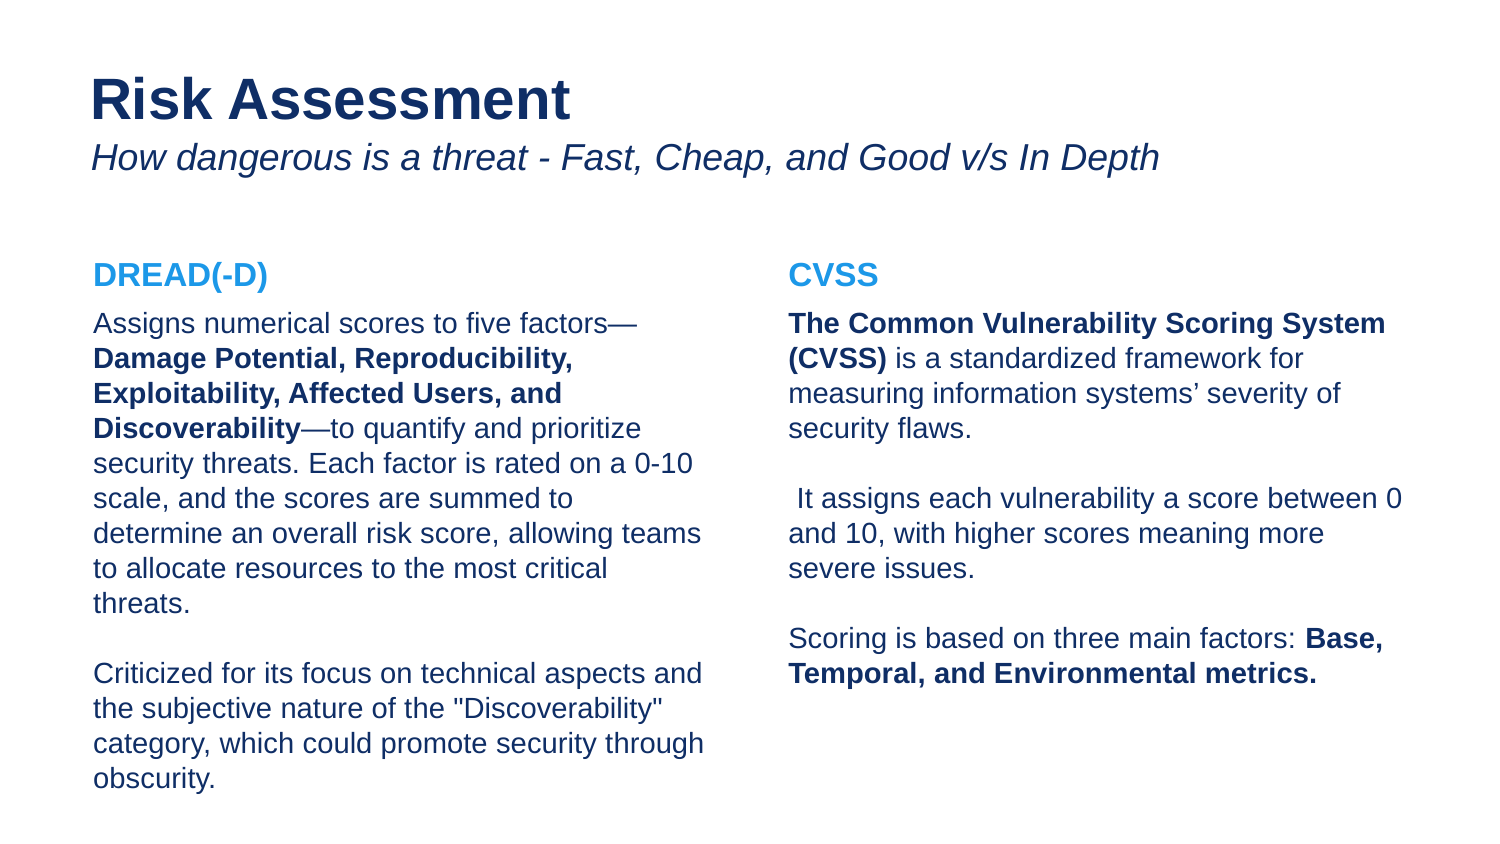

# Risk Assessment
How dangerous is a threat - Fast, Cheap, and Good v/s In Depth
DREAD(-D)
CVSS
Assigns numerical scores to five factors—Damage Potential, Reproducibility, Exploitability, Affected Users, and Discoverability—to quantify and prioritize security threats. Each factor is rated on a 0-10 scale, and the scores are summed to determine an overall risk score, allowing teams to allocate resources to the most critical threats.

Criticized for its focus on technical aspects and the subjective nature of the "Discoverability" category, which could promote security through obscurity.

The Common Vulnerability Scoring System (CVSS) is a standardized framework for measuring information systems’ severity of security flaws.

 It assigns each vulnerability a score between 0 and 10, with higher scores meaning more severe issues.

Scoring is based on three main factors: Base, Temporal, and Environmental metrics.